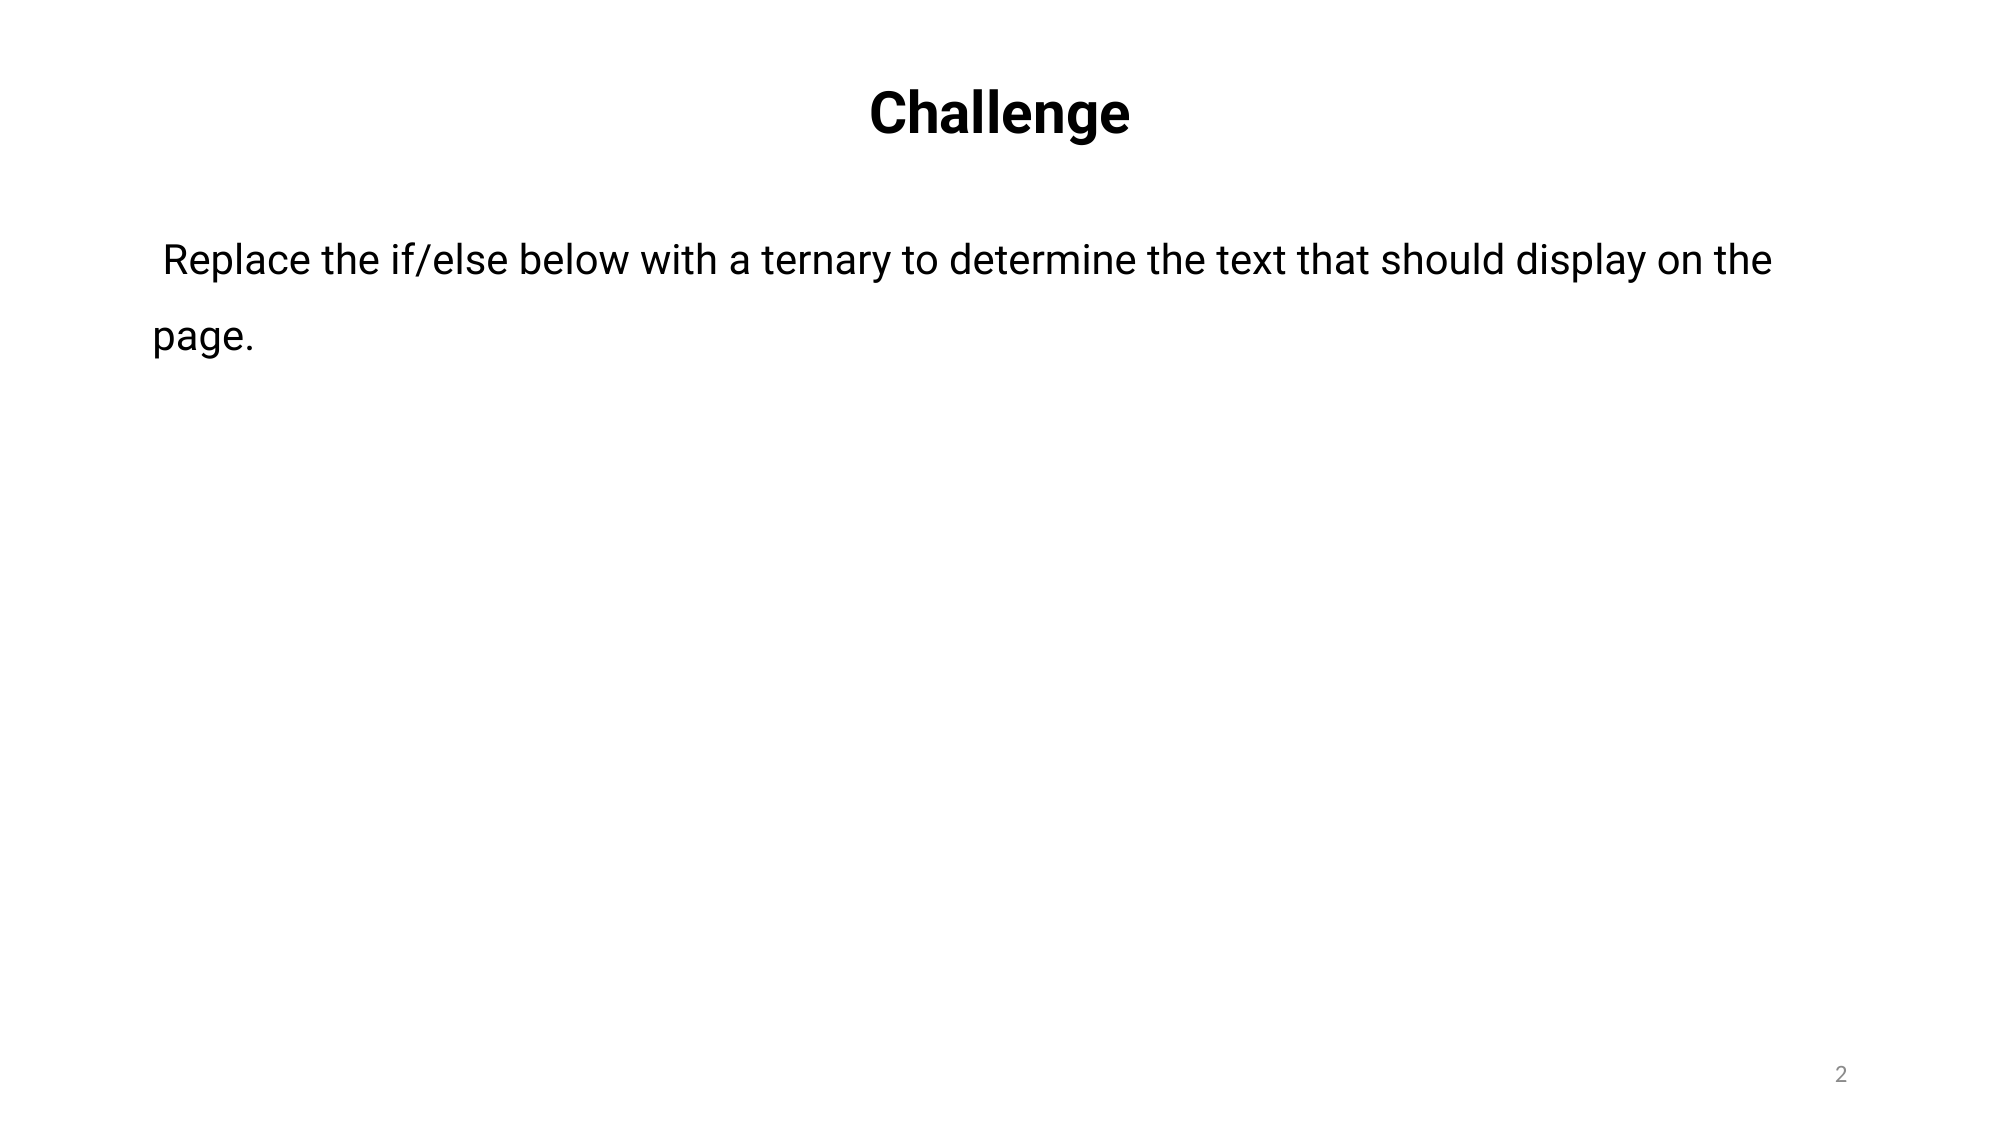

# Challenge
 Replace the if/else below with a ternary to determine the text that should display on the page.
2